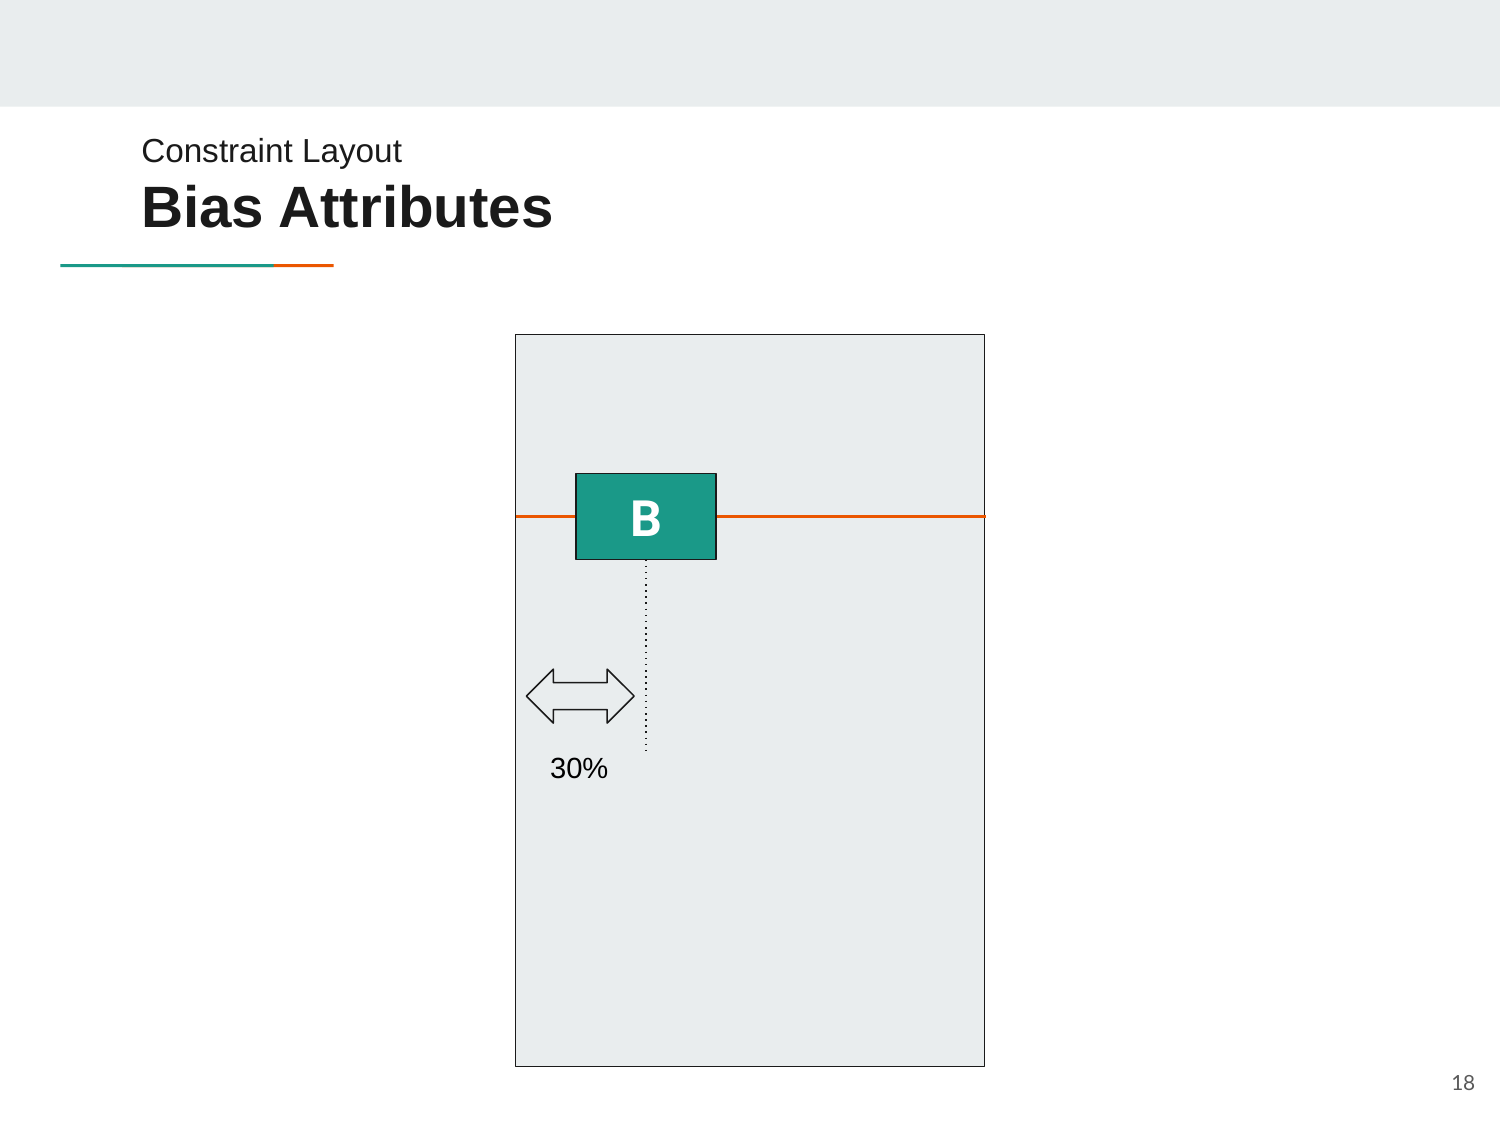

# Constraint Layout
Bias Attributes

B

30%
18